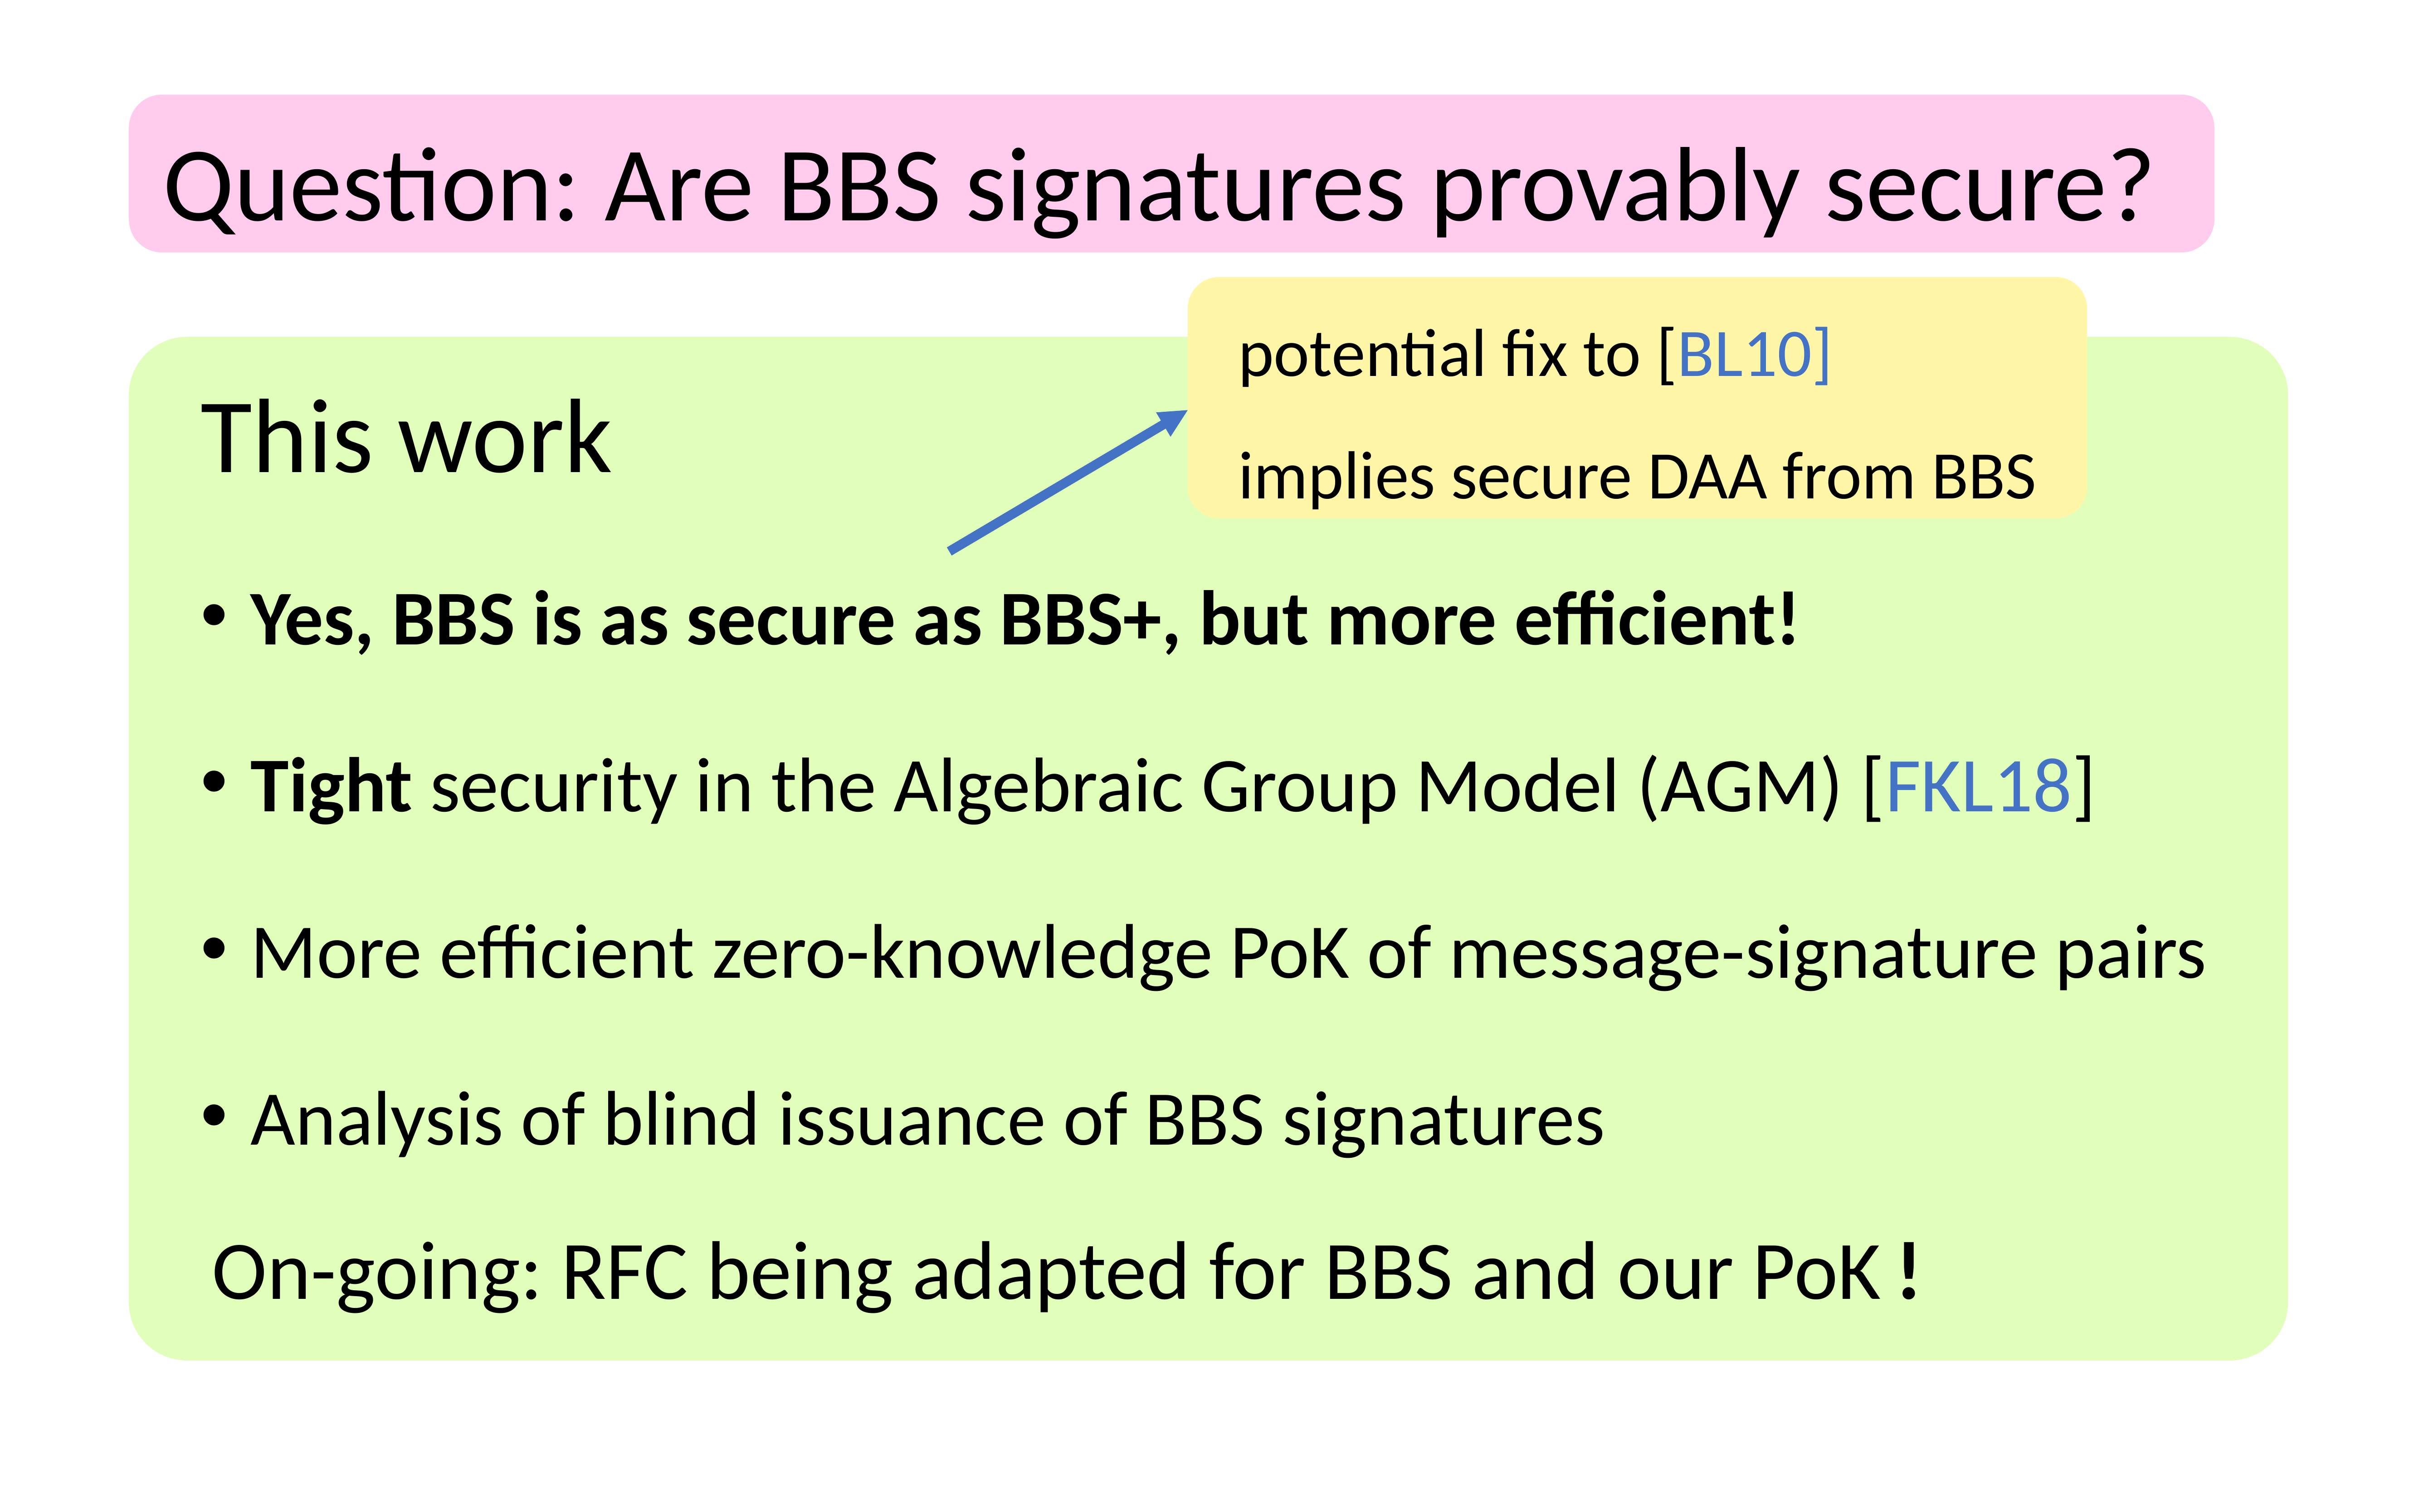

Question: Are BBS signatures provably secure?
potential fix to [BL10] implies secure DAA from BBS

This work
Yes, BBS is as secure as BBS+, but more efficient!
Tight security in the Algebraic Group Model (AGM) [FKL18]
More efficient zero-knowledge PoK of message-signature pairs
Analysis of blind issuance of BBS signatures
On-going: RFC being adapted for BBS and our PoK !